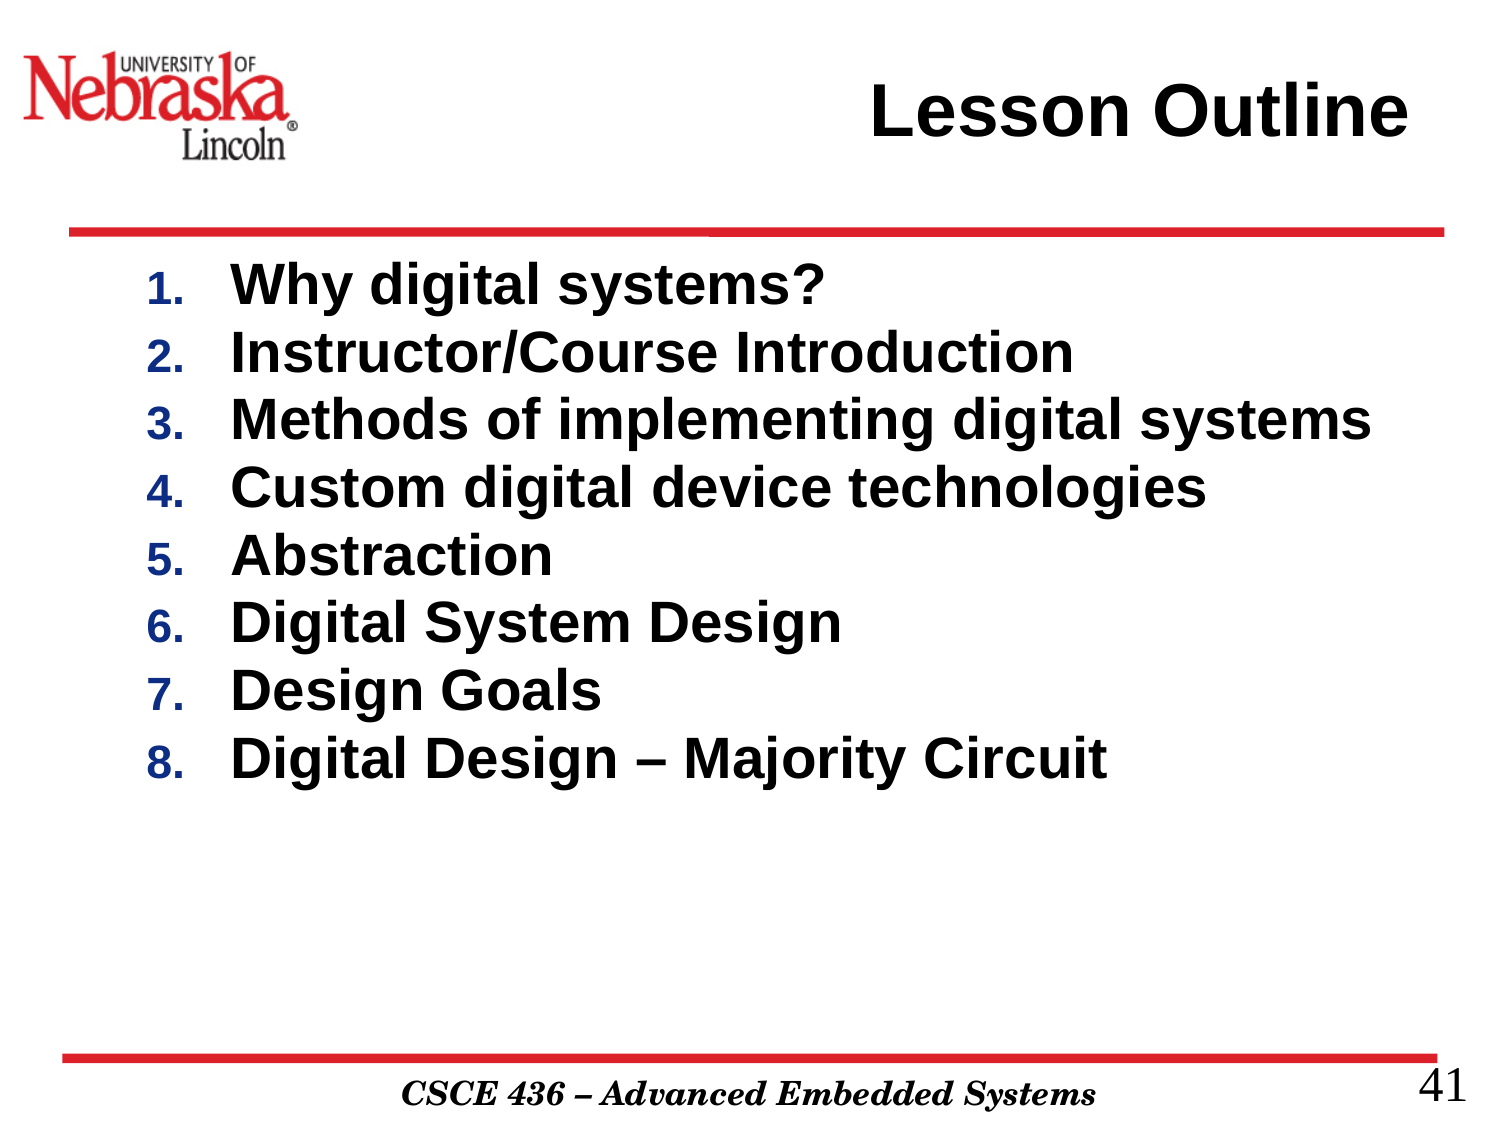

# Lesson Outline
Why digital systems?
Instructor/Course Introduction
Methods of implementing digital systems
Custom digital device technologies
Abstraction
Digital System Design
Design Goals
Digital Design – Majority Circuit

41